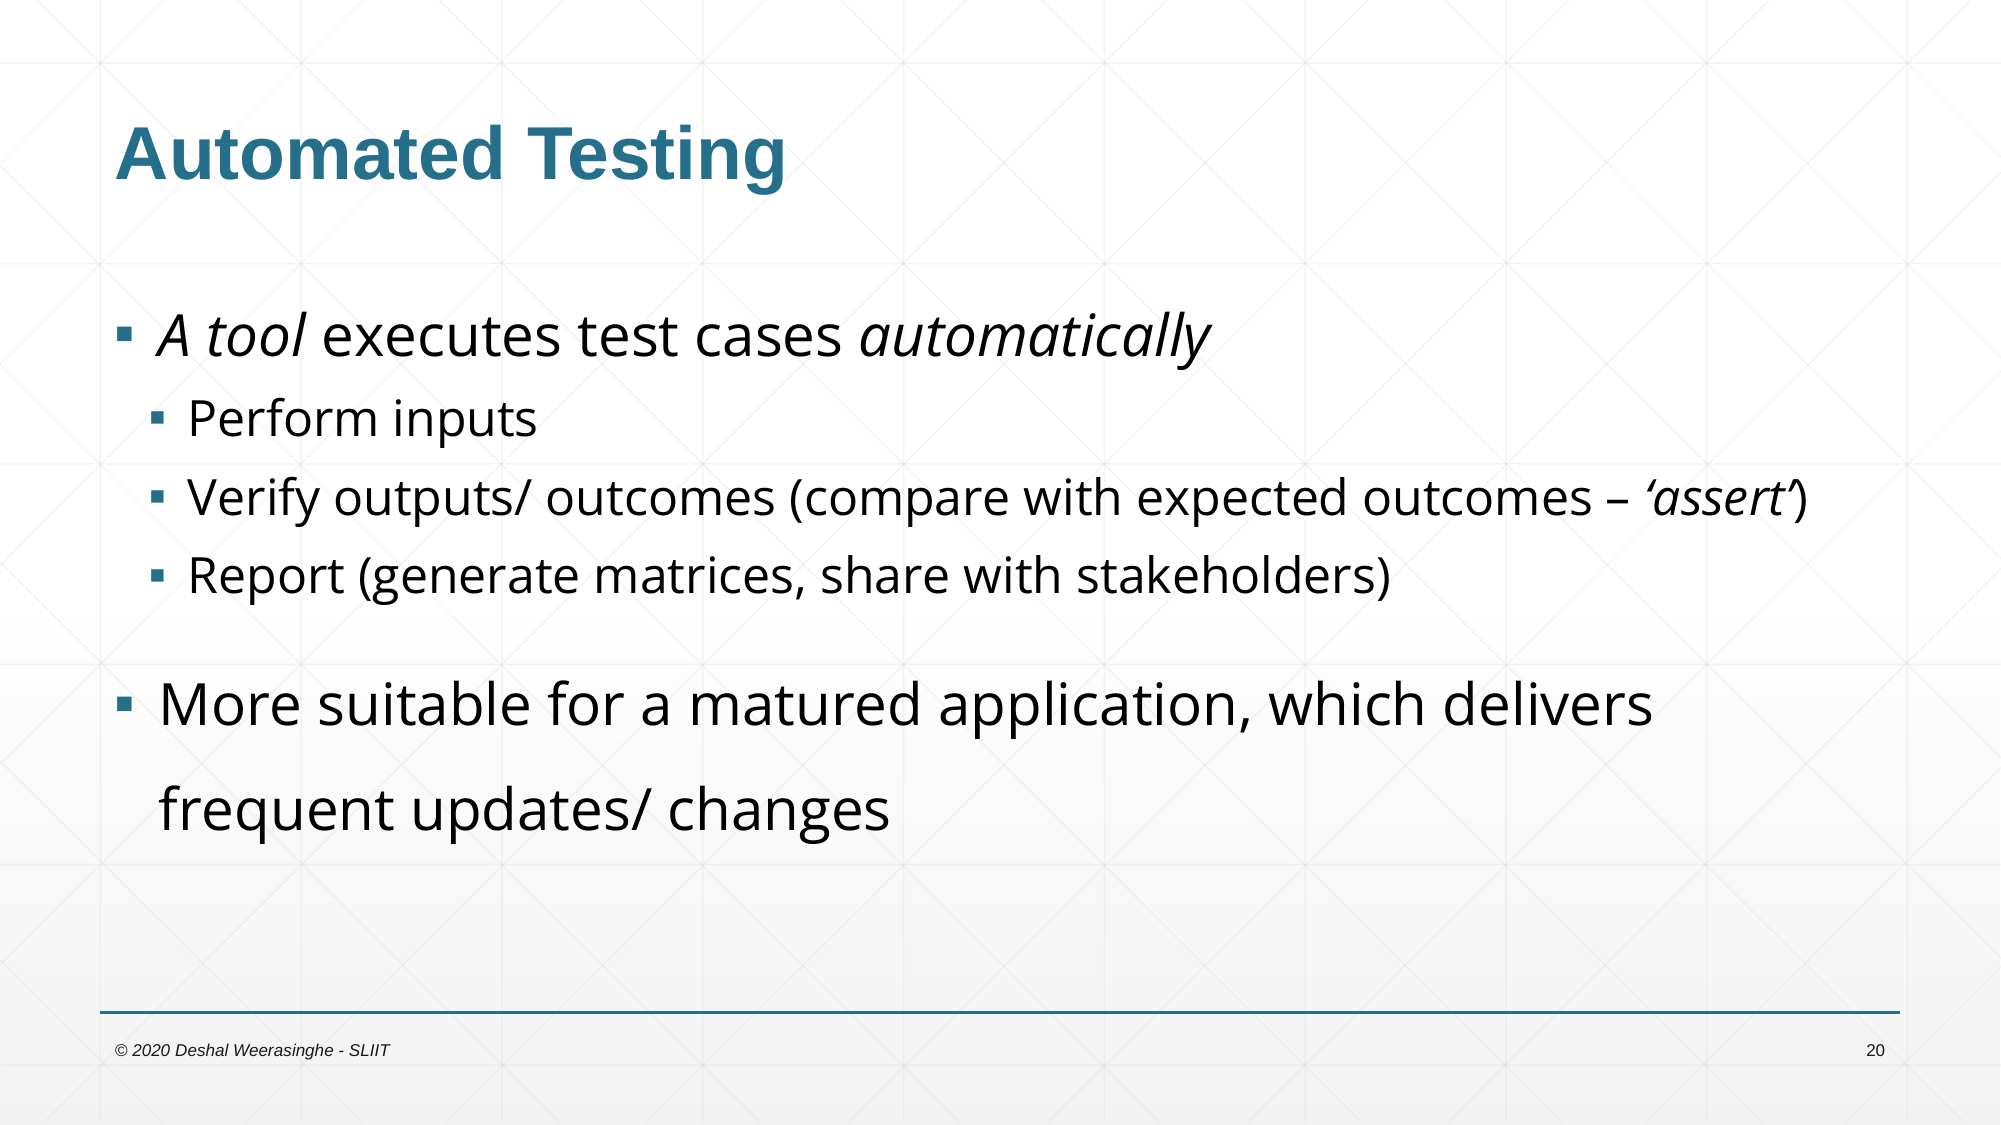

# Automated Testing
A tool executes test cases automatically
Perform inputs
Verify outputs/ outcomes (compare with expected outcomes – ‘assert’)
Report (generate matrices, share with stakeholders)
More suitable for a matured application, which delivers frequent updates/ changes
© 2020 Deshal Weerasinghe - SLIIT
20